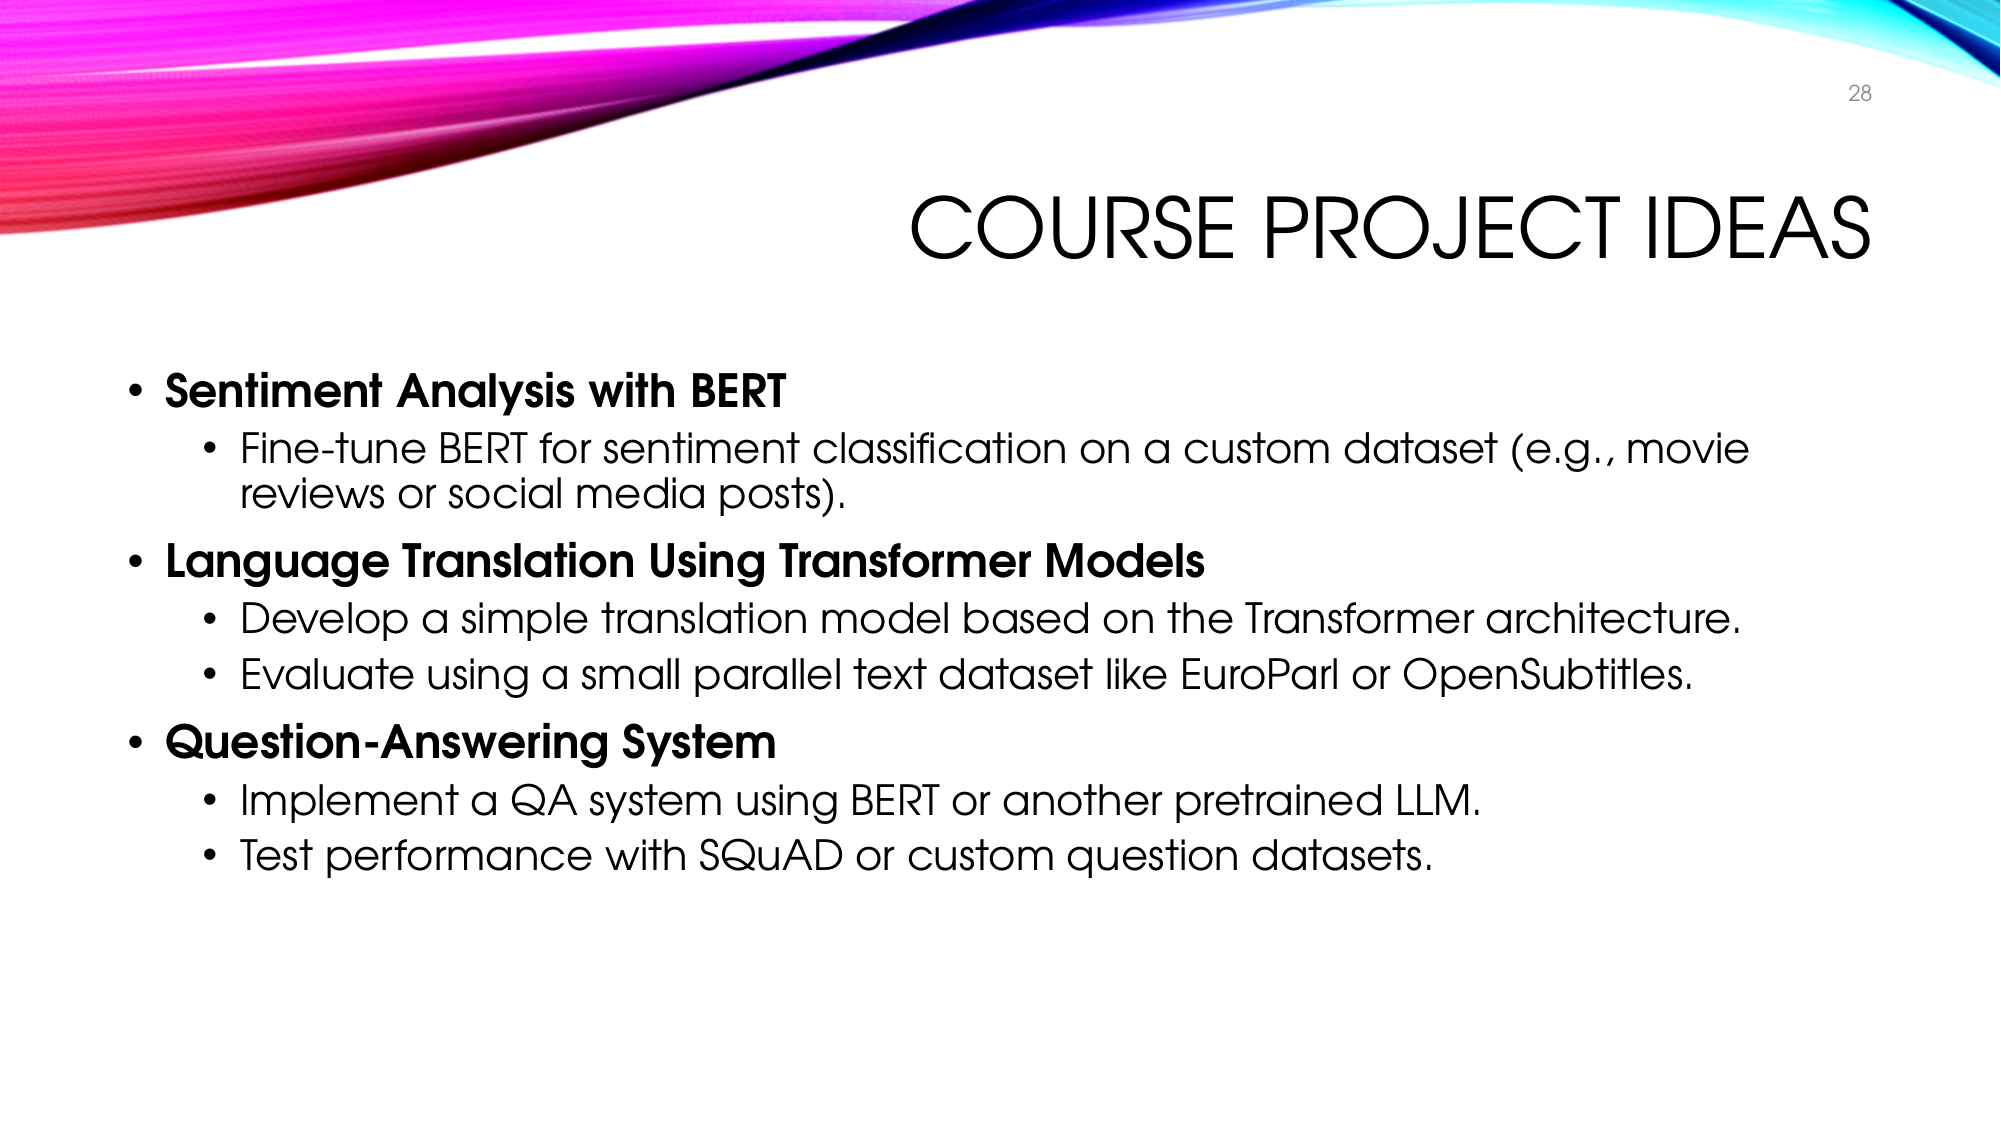

28
# Course project ideas
Sentiment Analysis with BERT
Fine-tune BERT for sentiment classification on a custom dataset (e.g., movie reviews or social media posts).
Language Translation Using Transformer Models
Develop a simple translation model based on the Transformer architecture.
Evaluate using a small parallel text dataset like EuroParl or OpenSubtitles.
Question-Answering System
Implement a QA system using BERT or another pretrained LLM.
Test performance with SQuAD or custom question datasets.